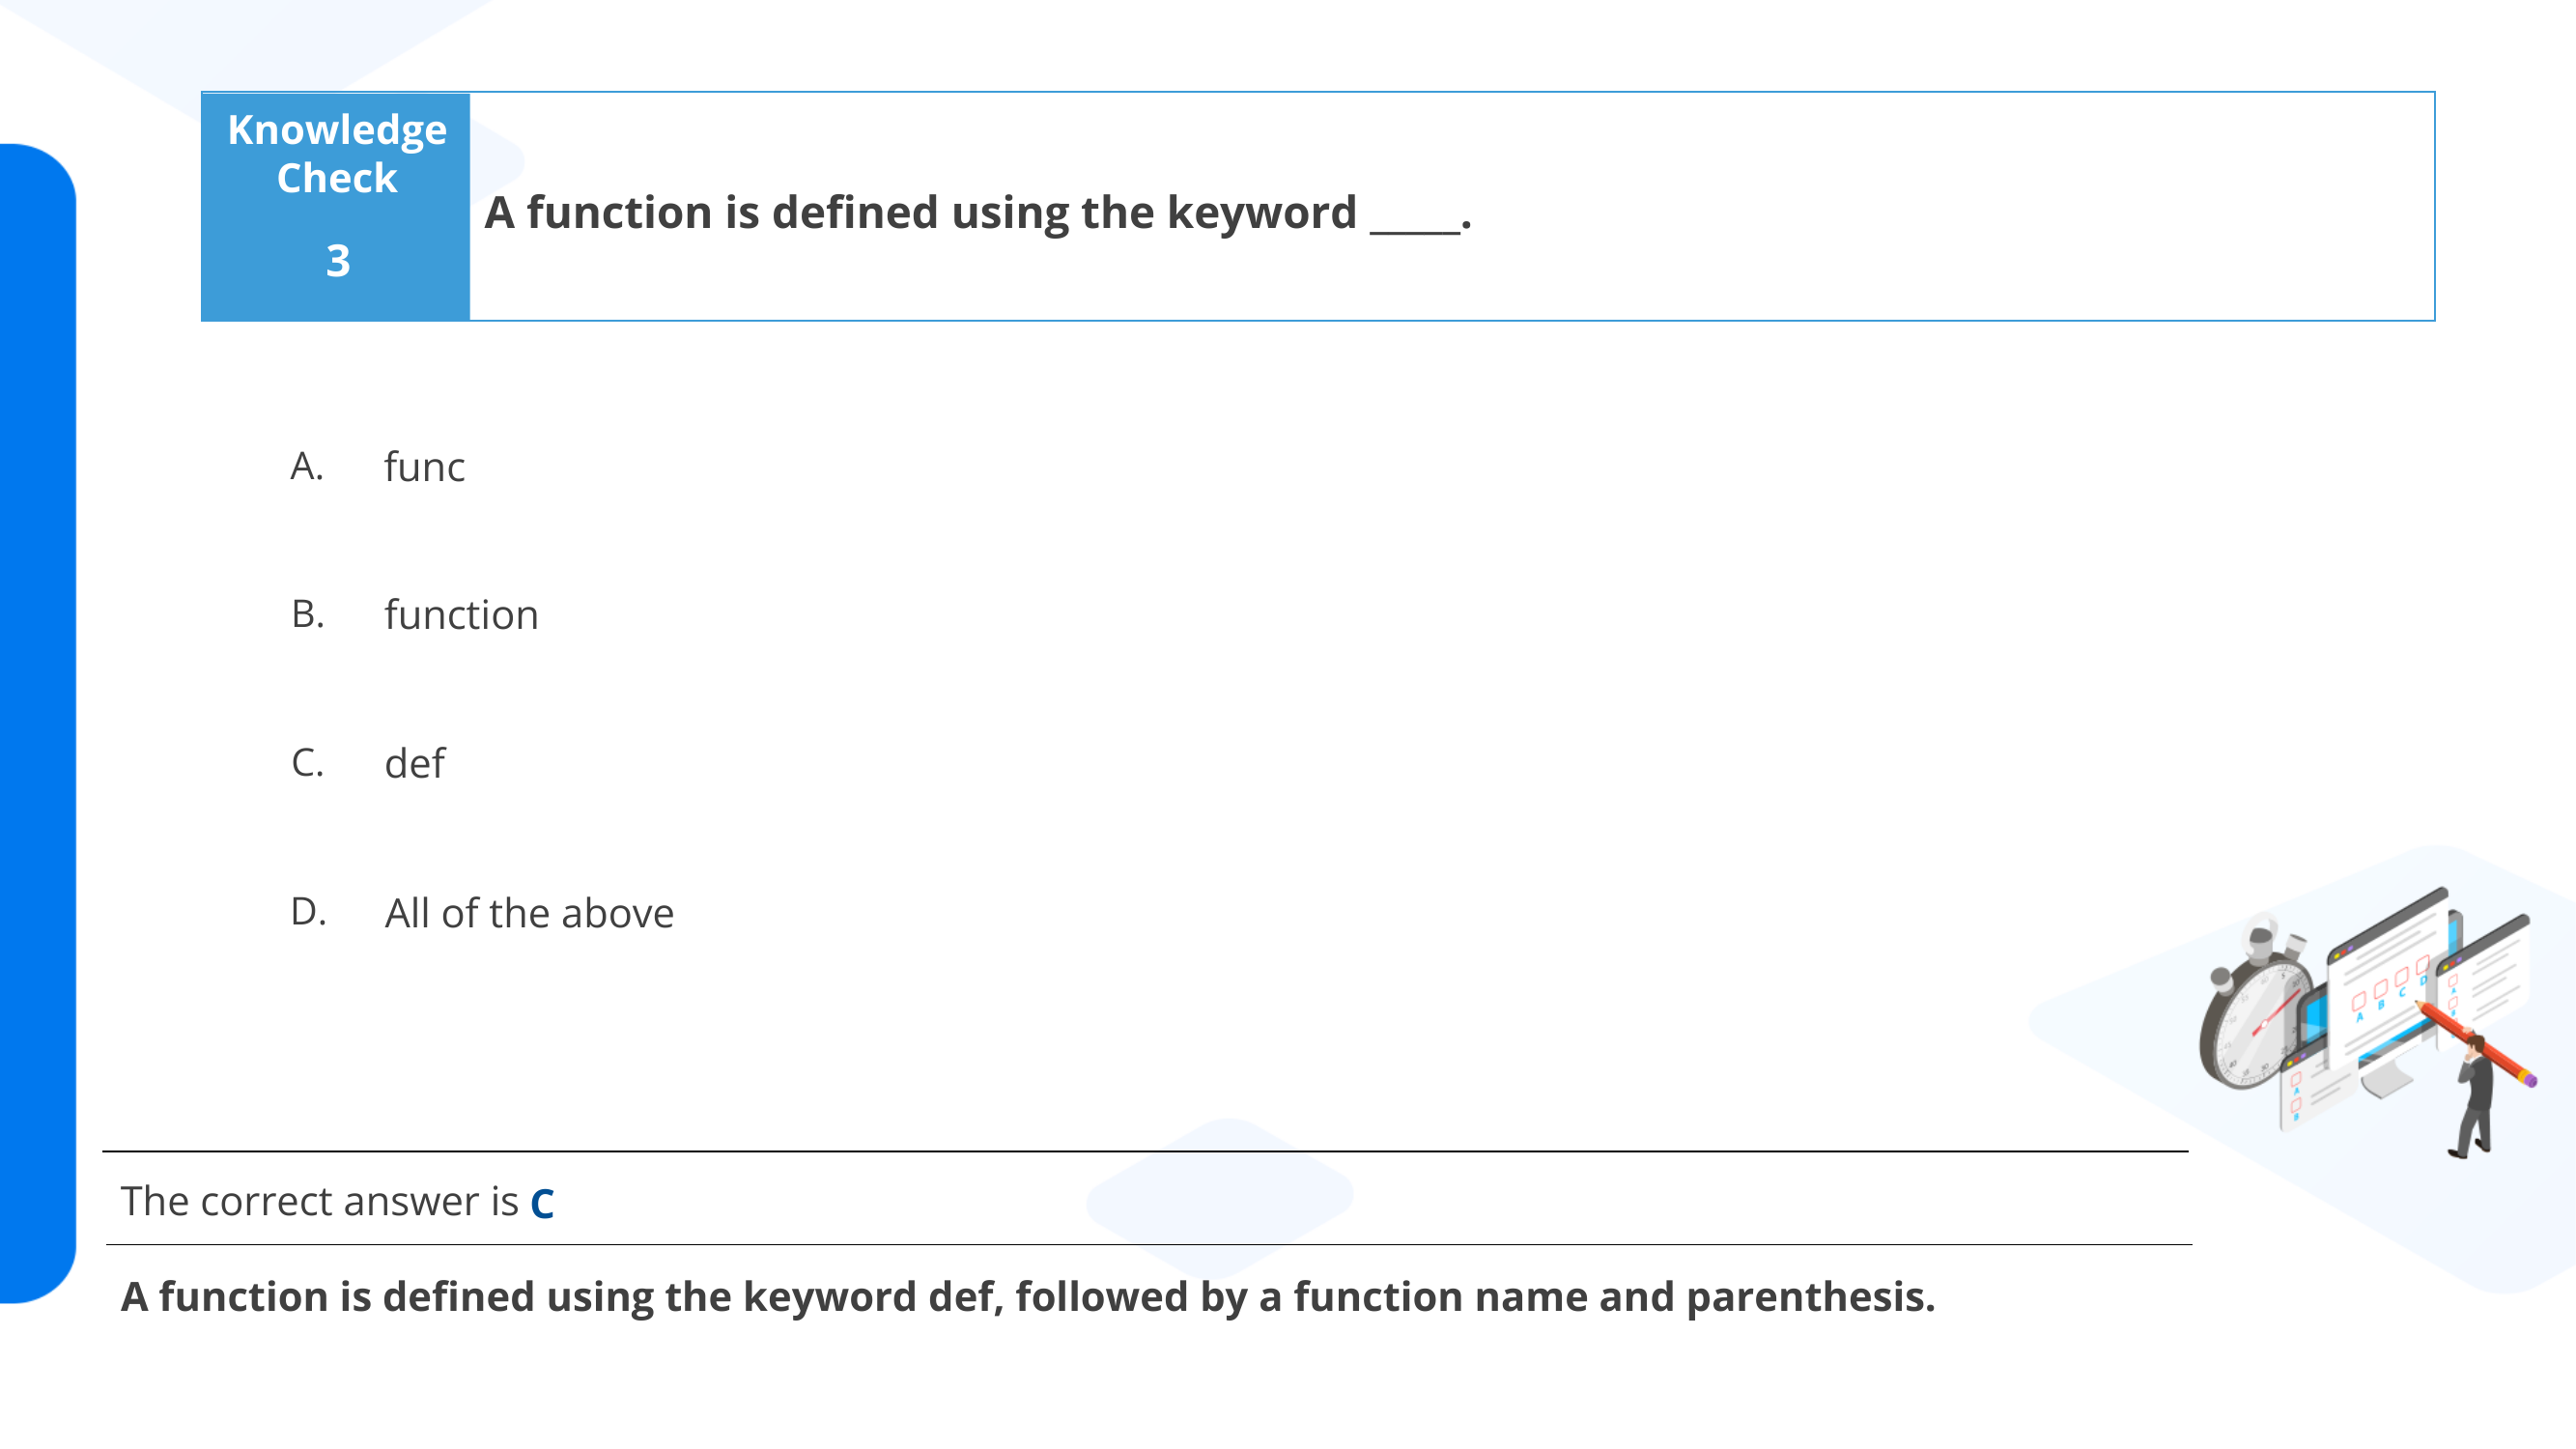

A function is defined using the keyword _____.​
3
func
function​
def
All of the above​
C
A function is defined using the keyword def, followed by a function name and parenthesis.​